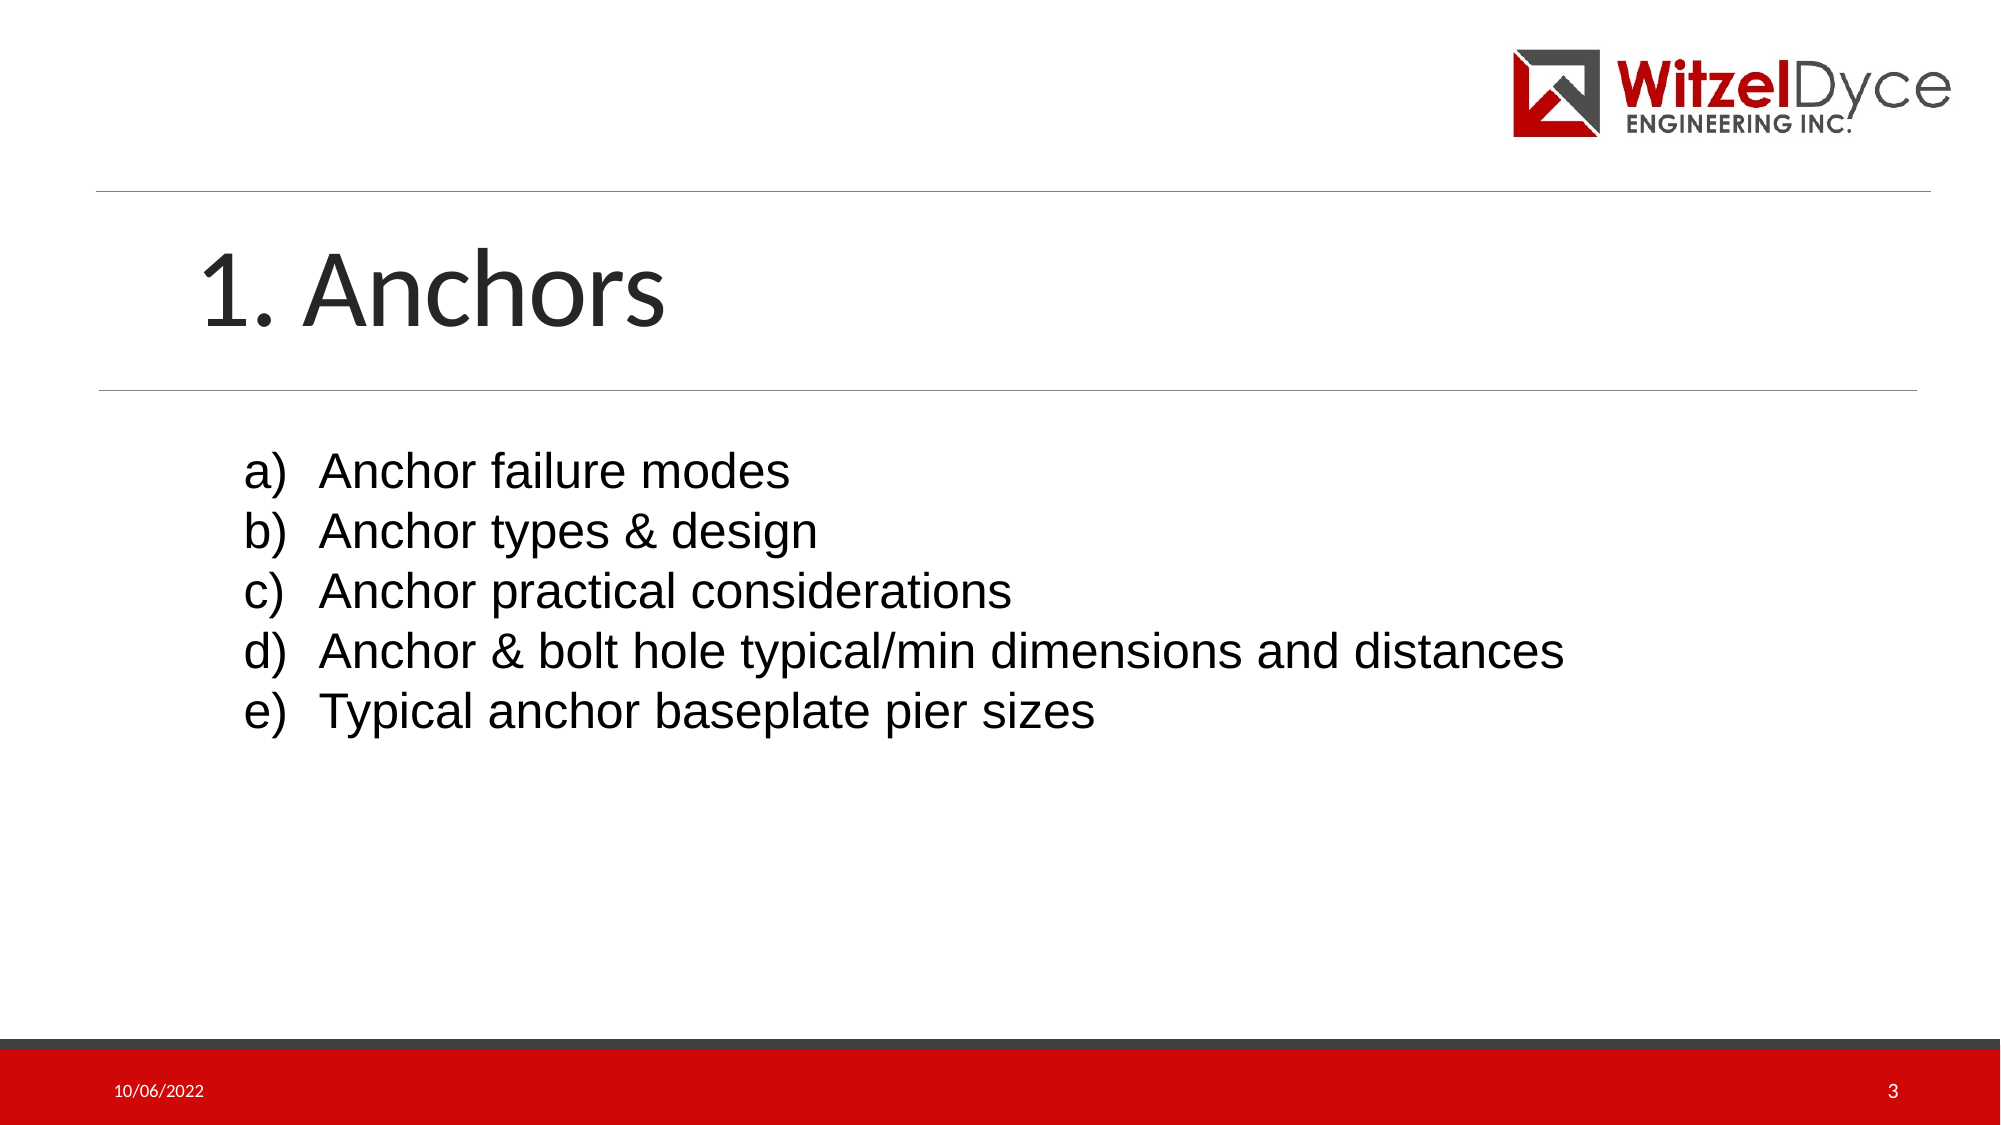

# 1. Anchors
Anchor failure modes
Anchor types & design
Anchor practical considerations
Anchor & bolt hole typical/min dimensions and distances
Typical anchor baseplate pier sizes